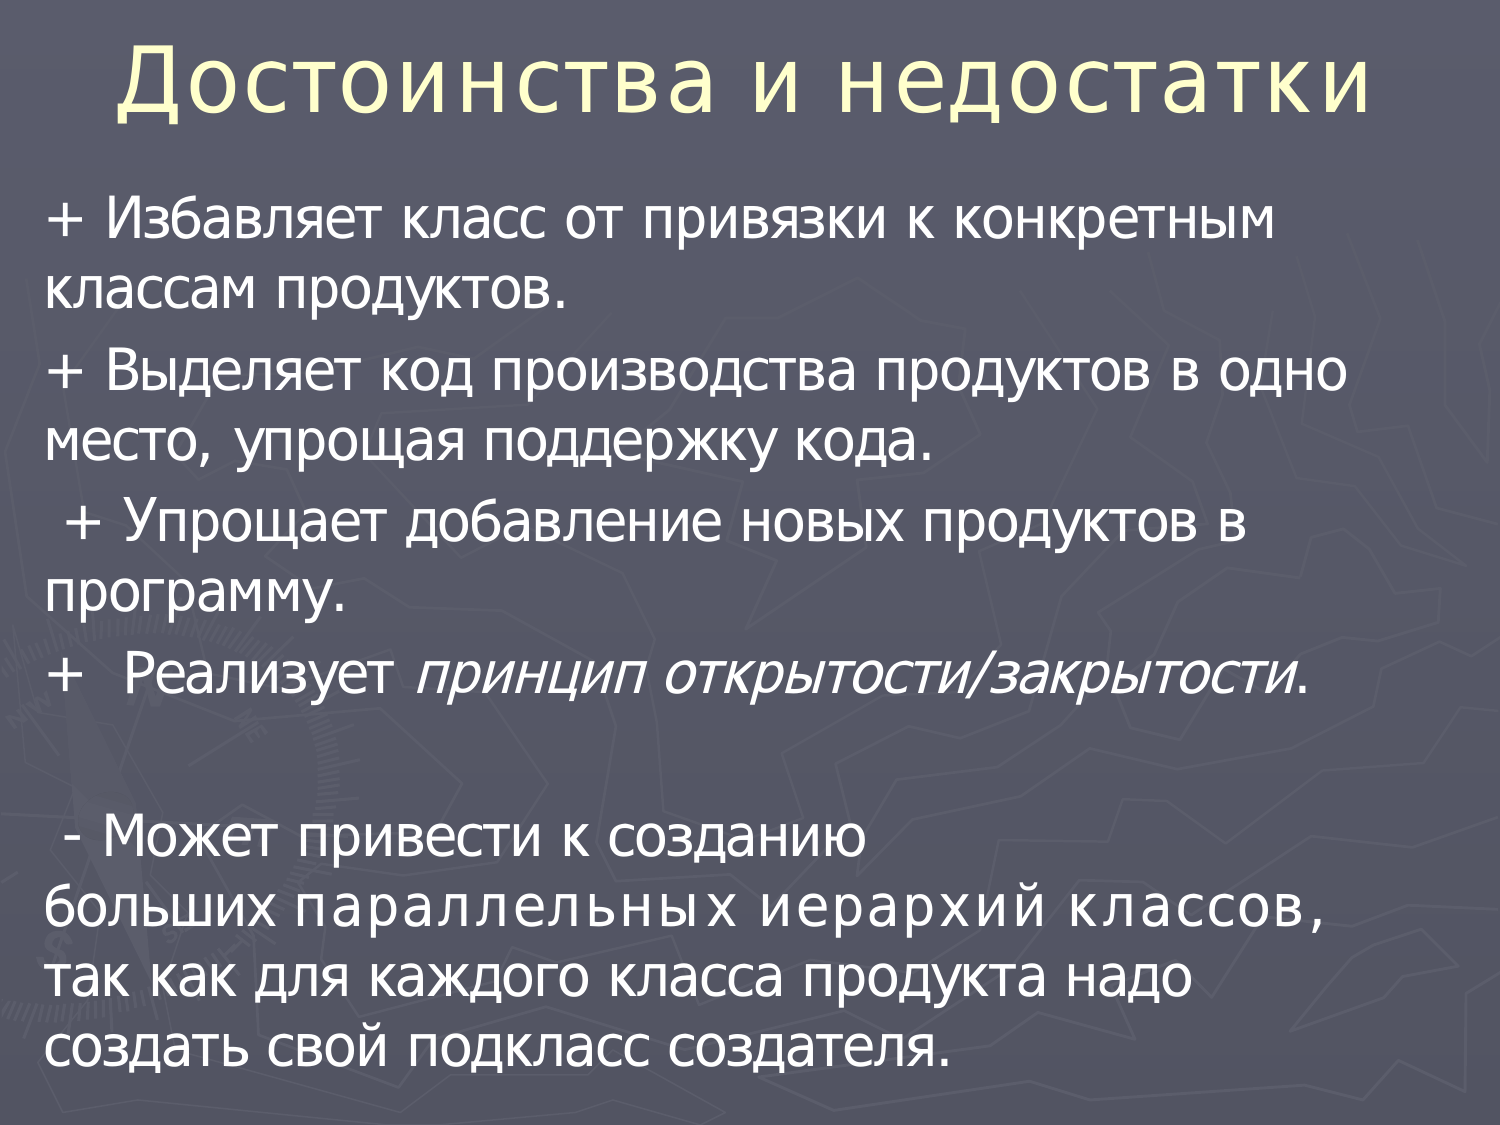

# Достоинства и недостатки
+ Избавляет класс от привязки к конкретным классам продуктов.
+ Выделяет код производства продуктов в одно место, упрощая поддержку кода.
 + Упрощает добавление новых продуктов в программу.
+  Реализует принцип открытости/закрытости.

 - Может привести к созданию больших параллельных иерархий классов, так как для каждого класса продукта надо создать свой подкласс создателя.